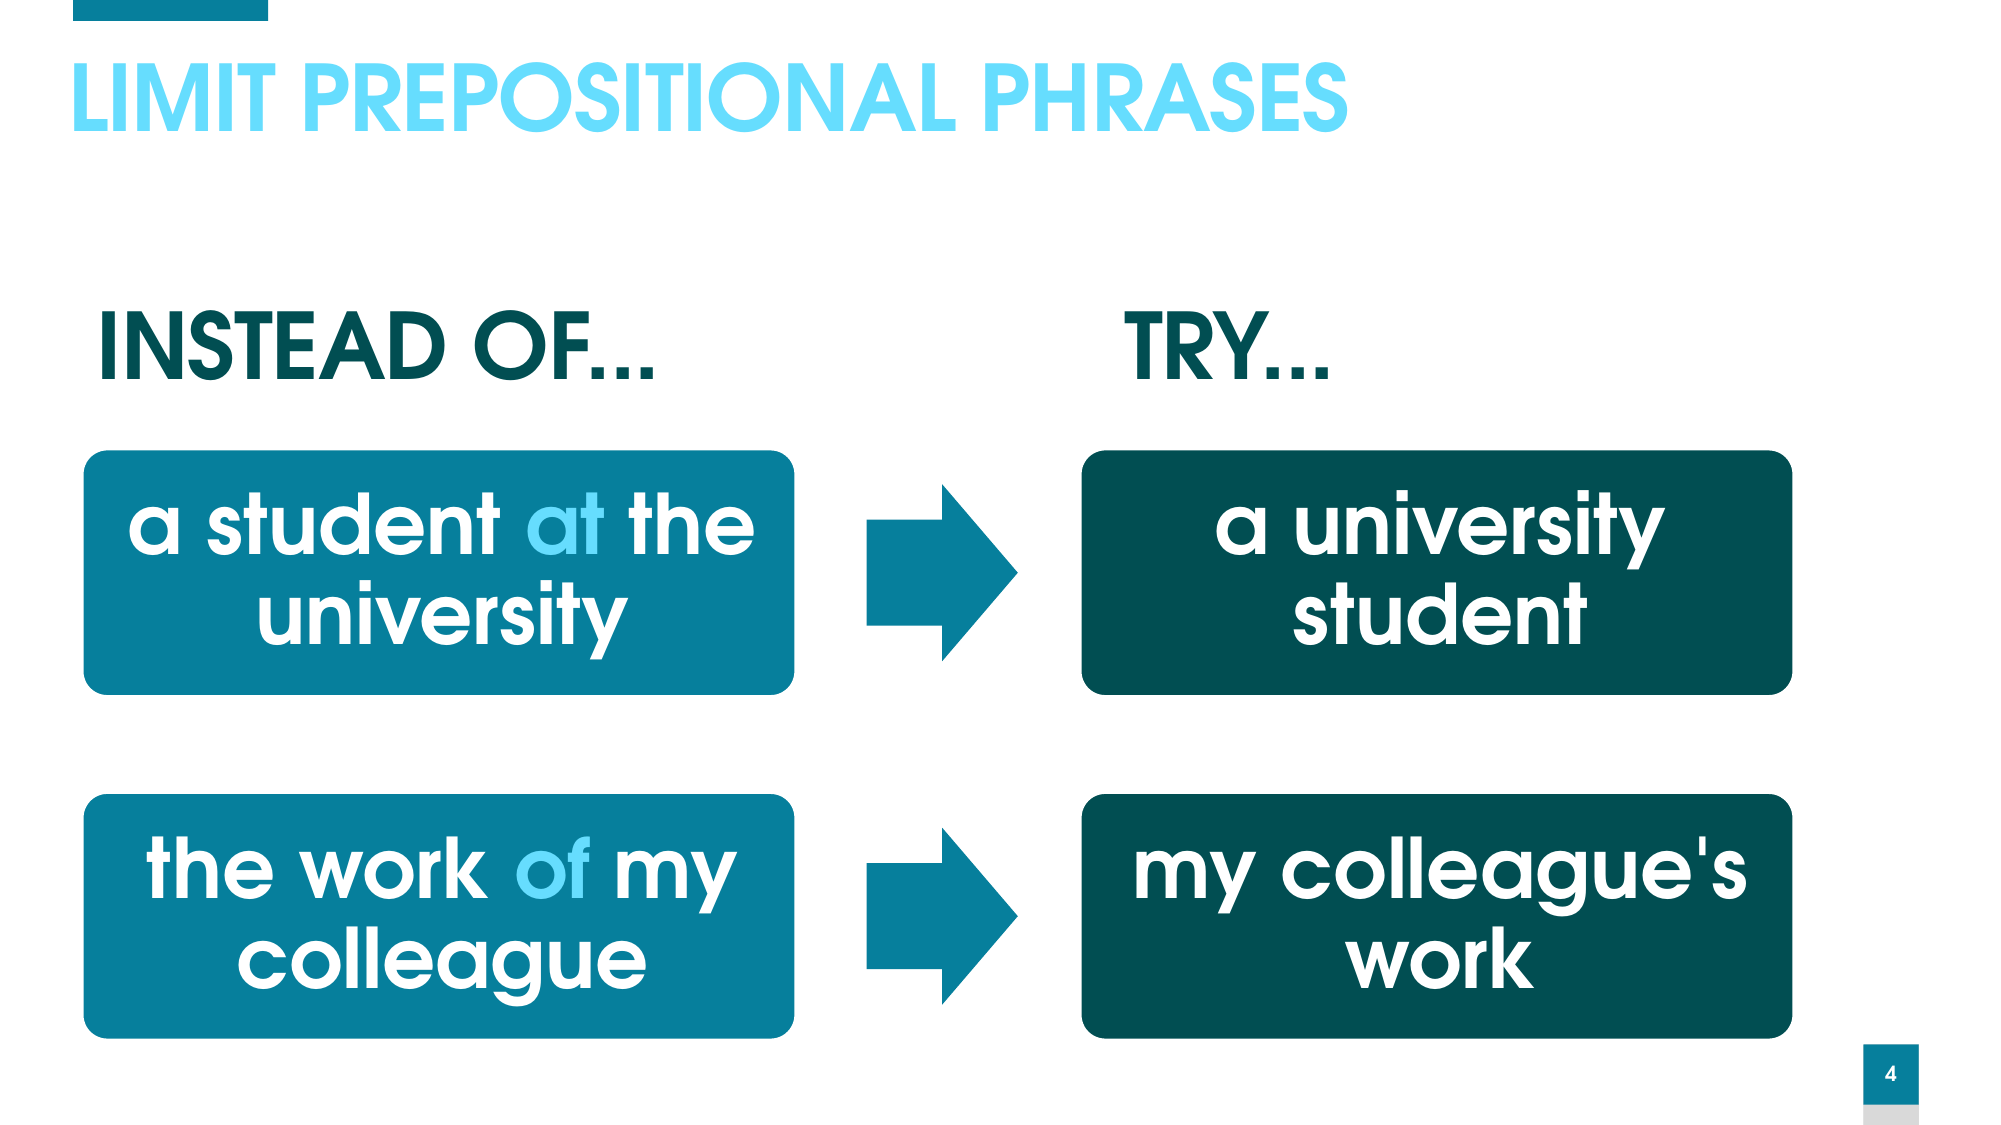

LIMIT PREPOSITIONAL PHRASES
# INSTEAD OF...                   TRY...
a student at the university

a university student
the work of my colleague

my colleague's work

4